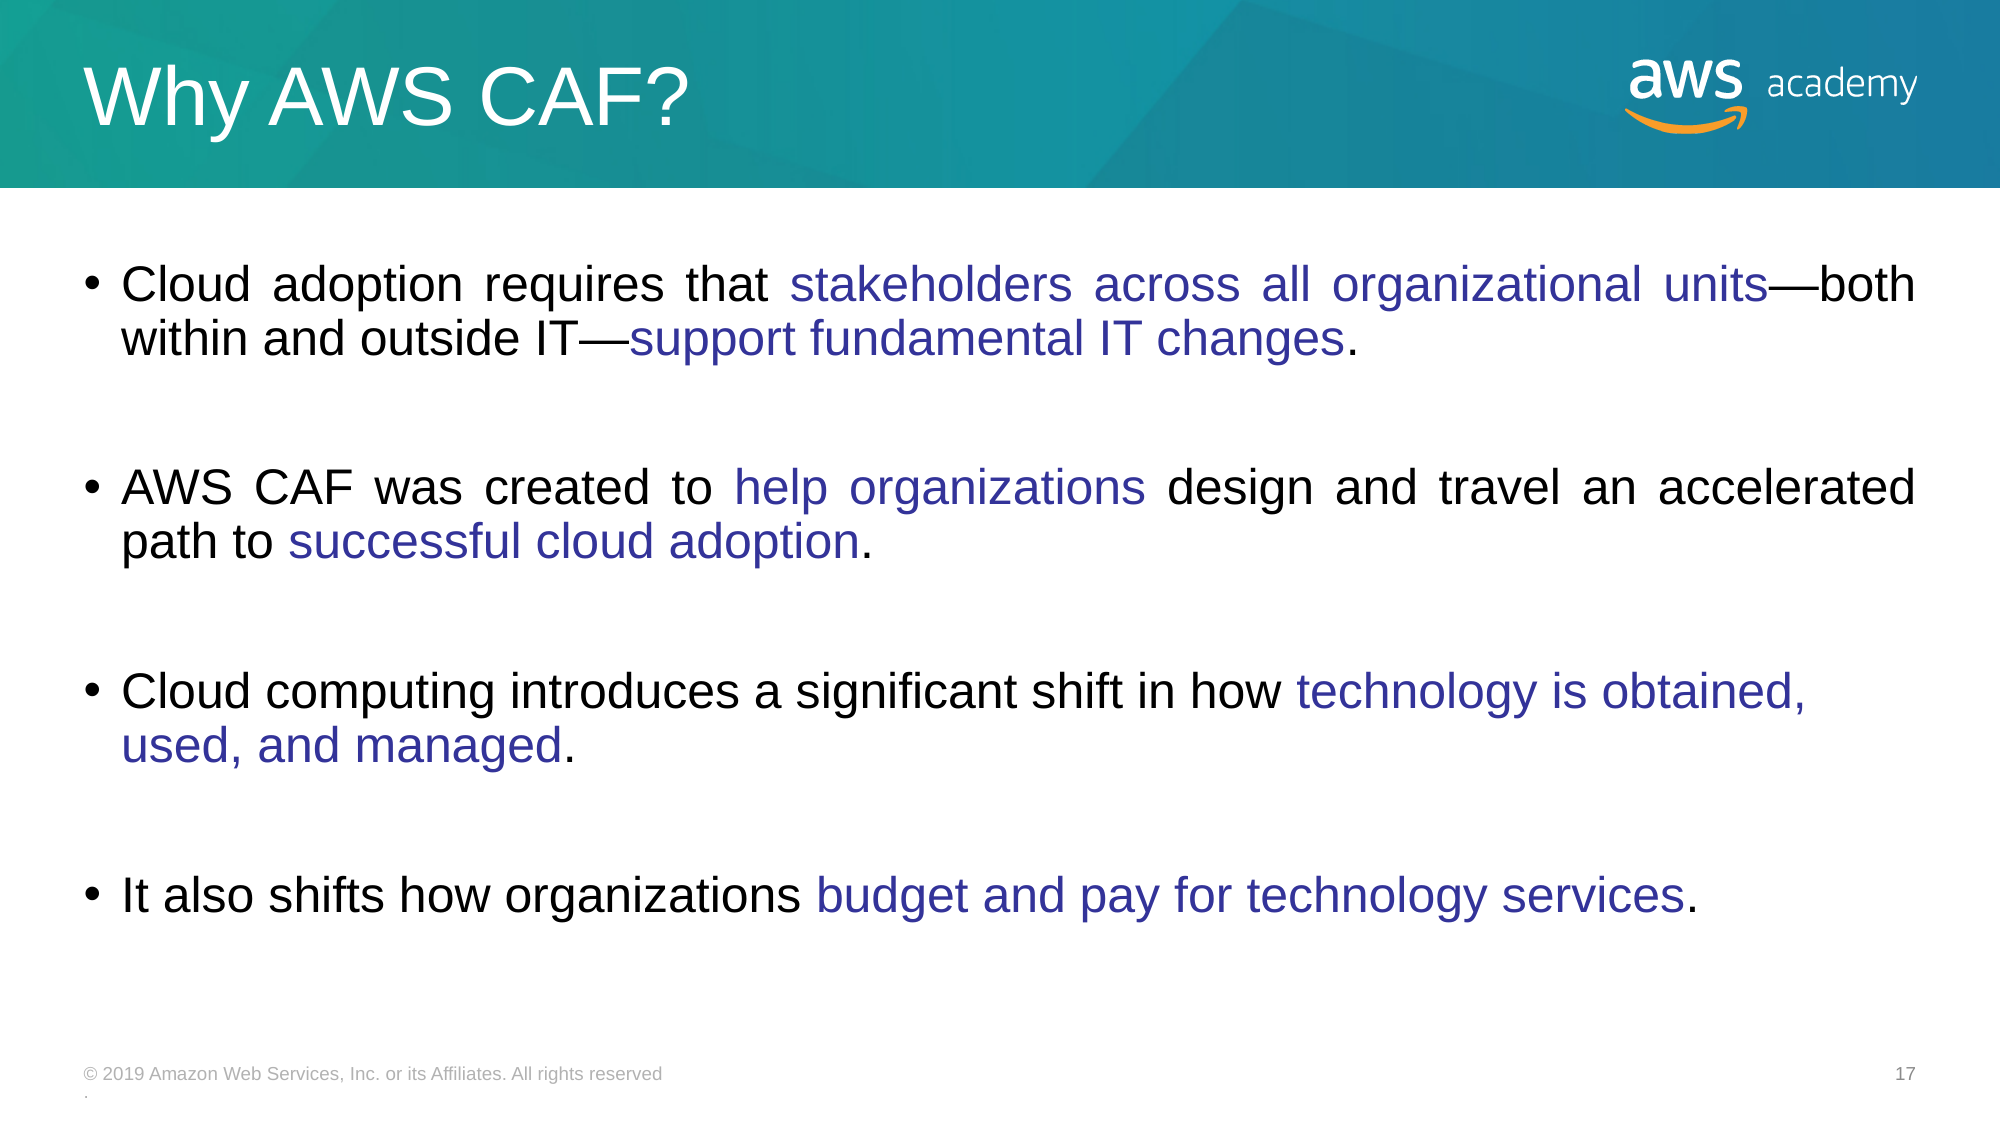

# Why AWS CAF?
Cloud adoption requires that stakeholders across all organizational units—both within and outside IT—support fundamental IT changes.

AWS CAF was created to help organizations design and travel an accelerated path to successful cloud adoption.

Cloud computing introduces a significant shift in how technology is obtained, used, and managed.

It also shifts how organizations budget and pay for technology services.

© 2019 Amazon Web Services, Inc. or its Affiliates. All rights reserved.
17